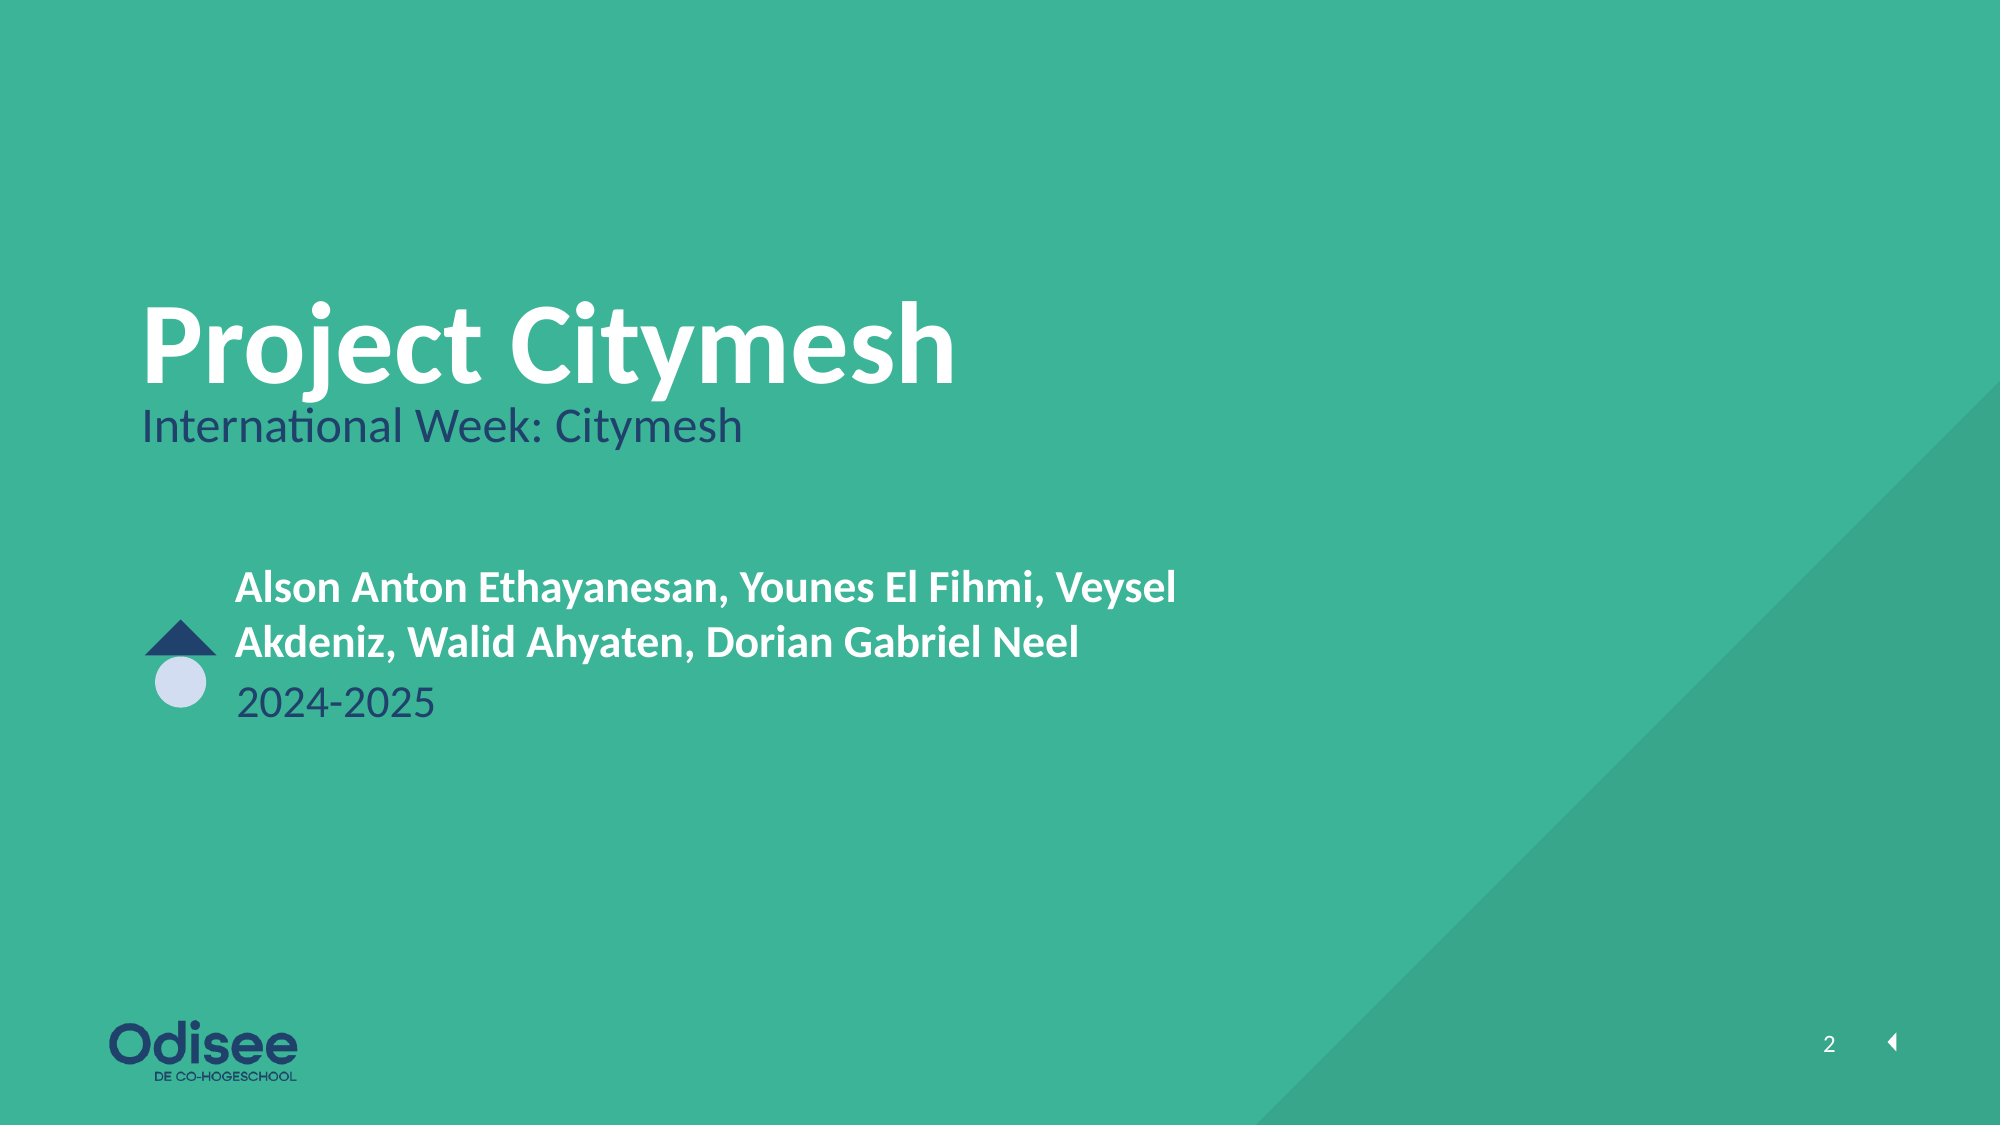

# Project Citymesh
International Week: Citymesh

Alson Anton Ethayanesan, Younes El Fihmi, Veysel Akdeniz, Walid Ahyaten, Dorian Gabriel Neel
2024-2025

2